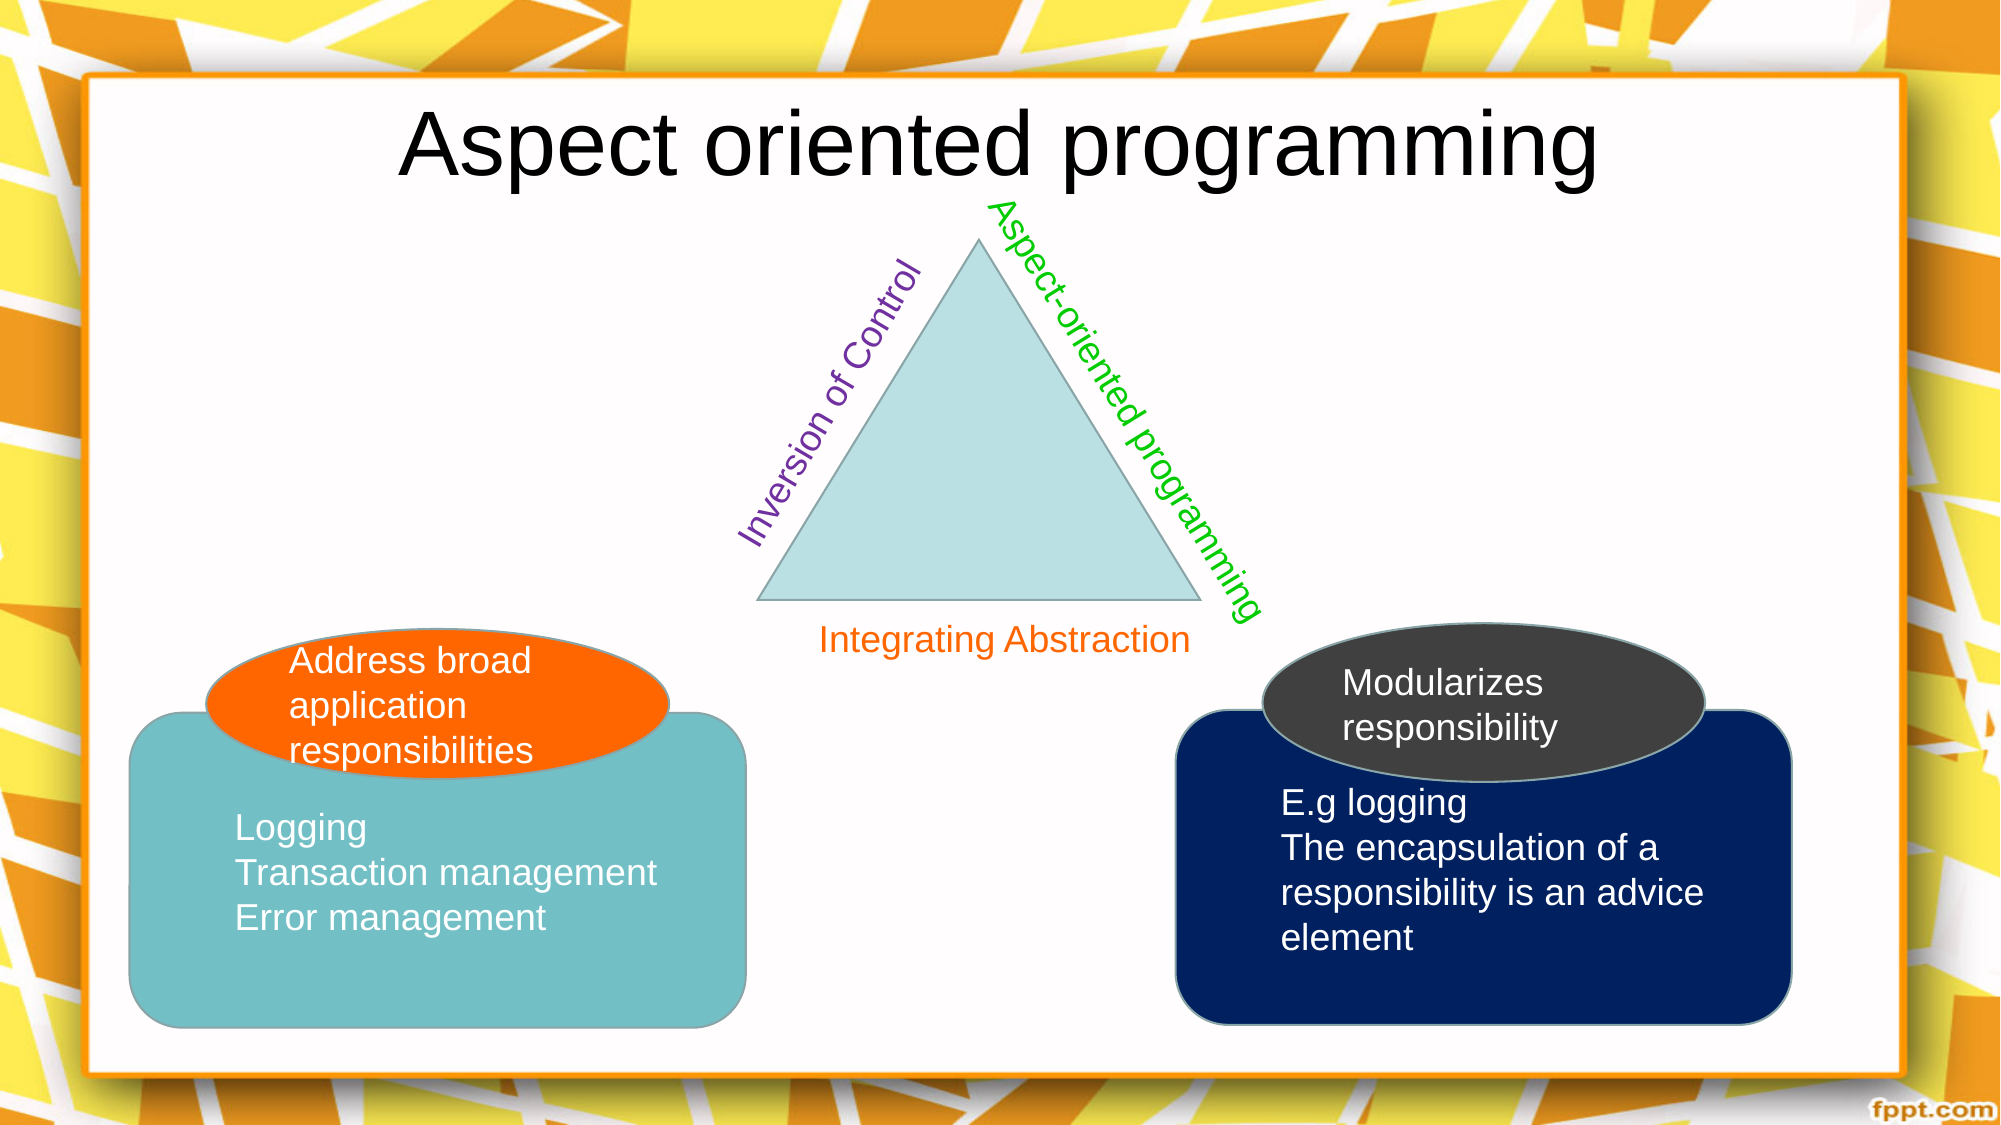

# Aspect oriented programming

Inversion of Control
Aspect-oriented programming

Integrating Abstraction
Modularizes responsibility
Address broad application responsibilities
E.g logging
The encapsulation of a responsibility is an advice element
Logging
Transaction management
Error management